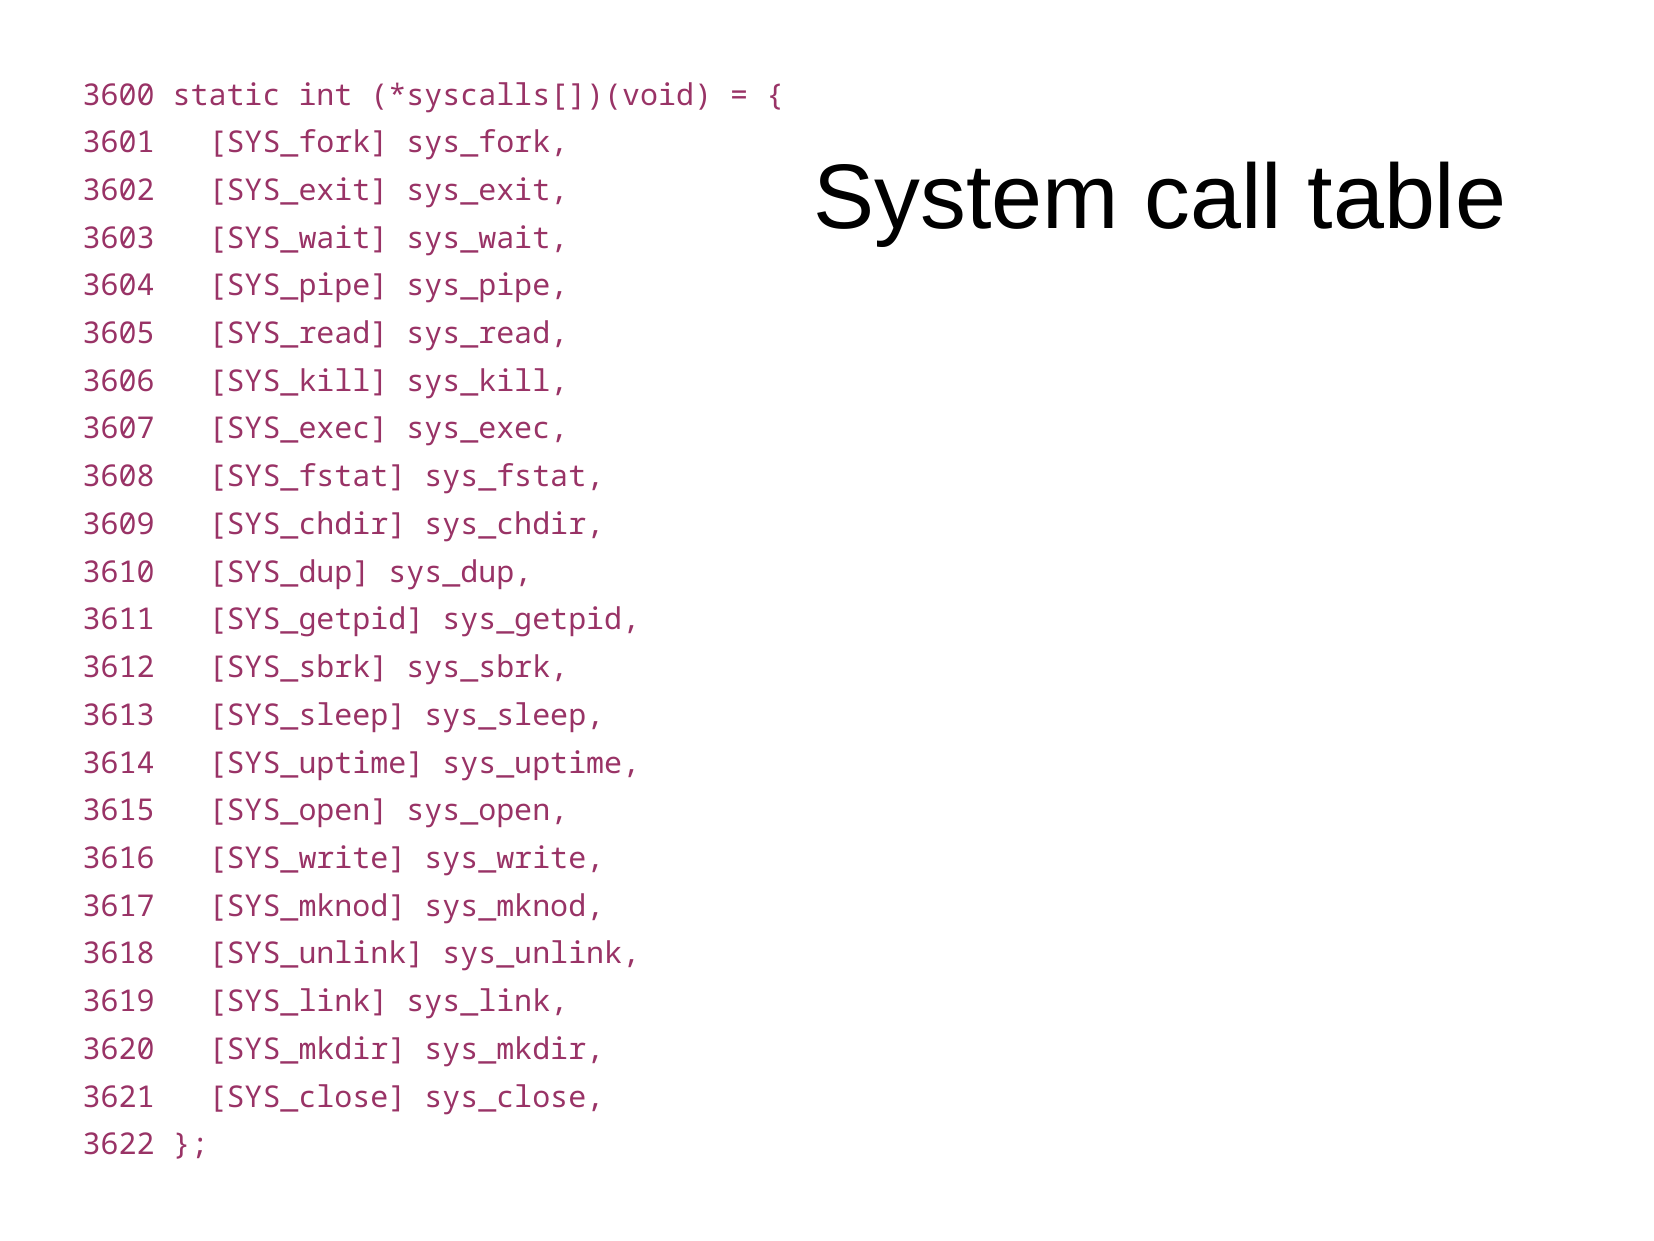

3600 static int (*syscalls[])(void) = {
3601   [SYS_fork] sys_fork,
3602   [SYS_exit] sys_exit,
3603   [SYS_wait] sys_wait,
3604   [SYS_pipe] sys_pipe,
3605   [SYS_read] sys_read,
3606   [SYS_kill] sys_kill,
3607   [SYS_exec] sys_exec,
3608   [SYS_fstat] sys_fstat,
3609   [SYS_chdir] sys_chdir,
3610   [SYS_dup] sys_dup,
3611   [SYS_getpid] sys_getpid,
3612   [SYS_sbrk] sys_sbrk,
3613   [SYS_sleep] sys_sleep,
3614   [SYS_uptime] sys_uptime,
3615   [SYS_open] sys_open,
3616   [SYS_write] sys_write,
3617   [SYS_mknod] sys_mknod,
3618   [SYS_unlink] sys_unlink,
3619   [SYS_link] sys_link,
3620   [SYS_mkdir] sys_mkdir,
3621   [SYS_close] sys_close,
3622 };
System call table